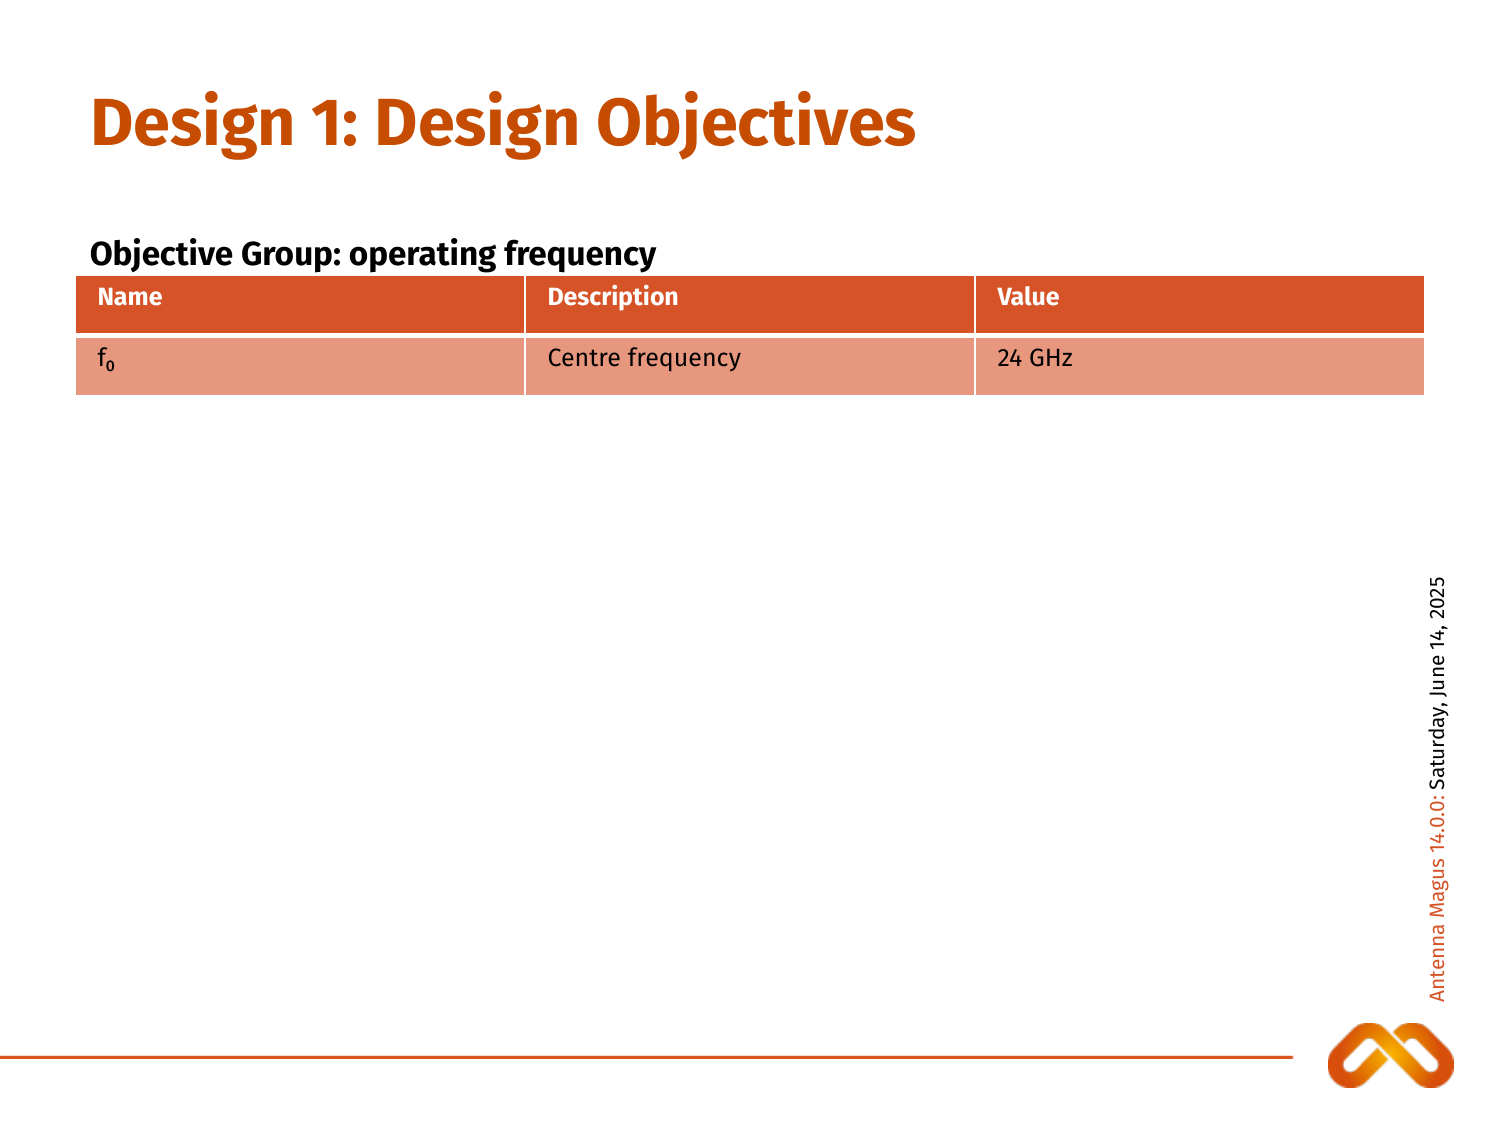

# Design 1: Design Objectives
Objective Group: operating frequency
| Name | Description | Value |
| --- | --- | --- |
| f₀ | Centre frequency | 24 GHz |